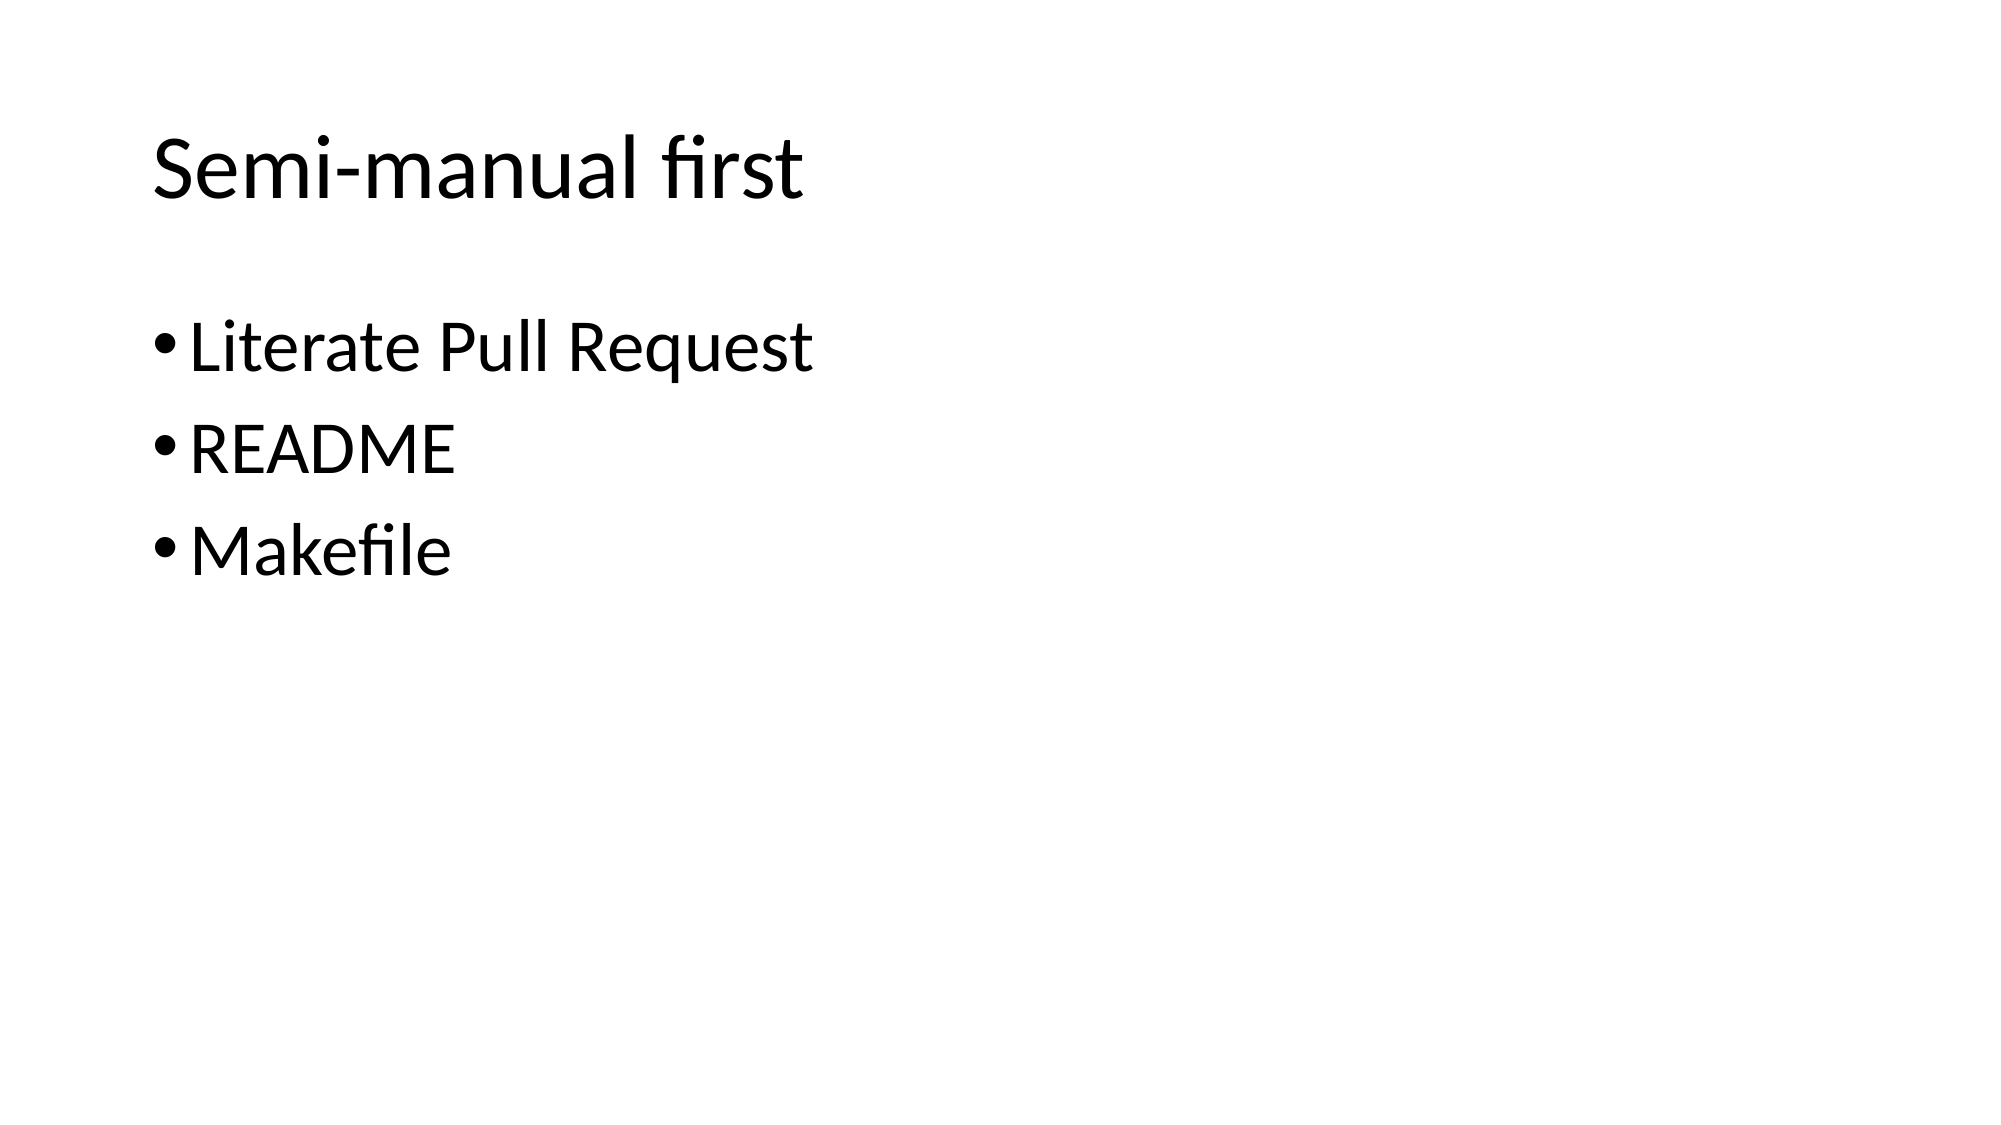

# Semi-manual first
Literate Pull Request
README
Makefile